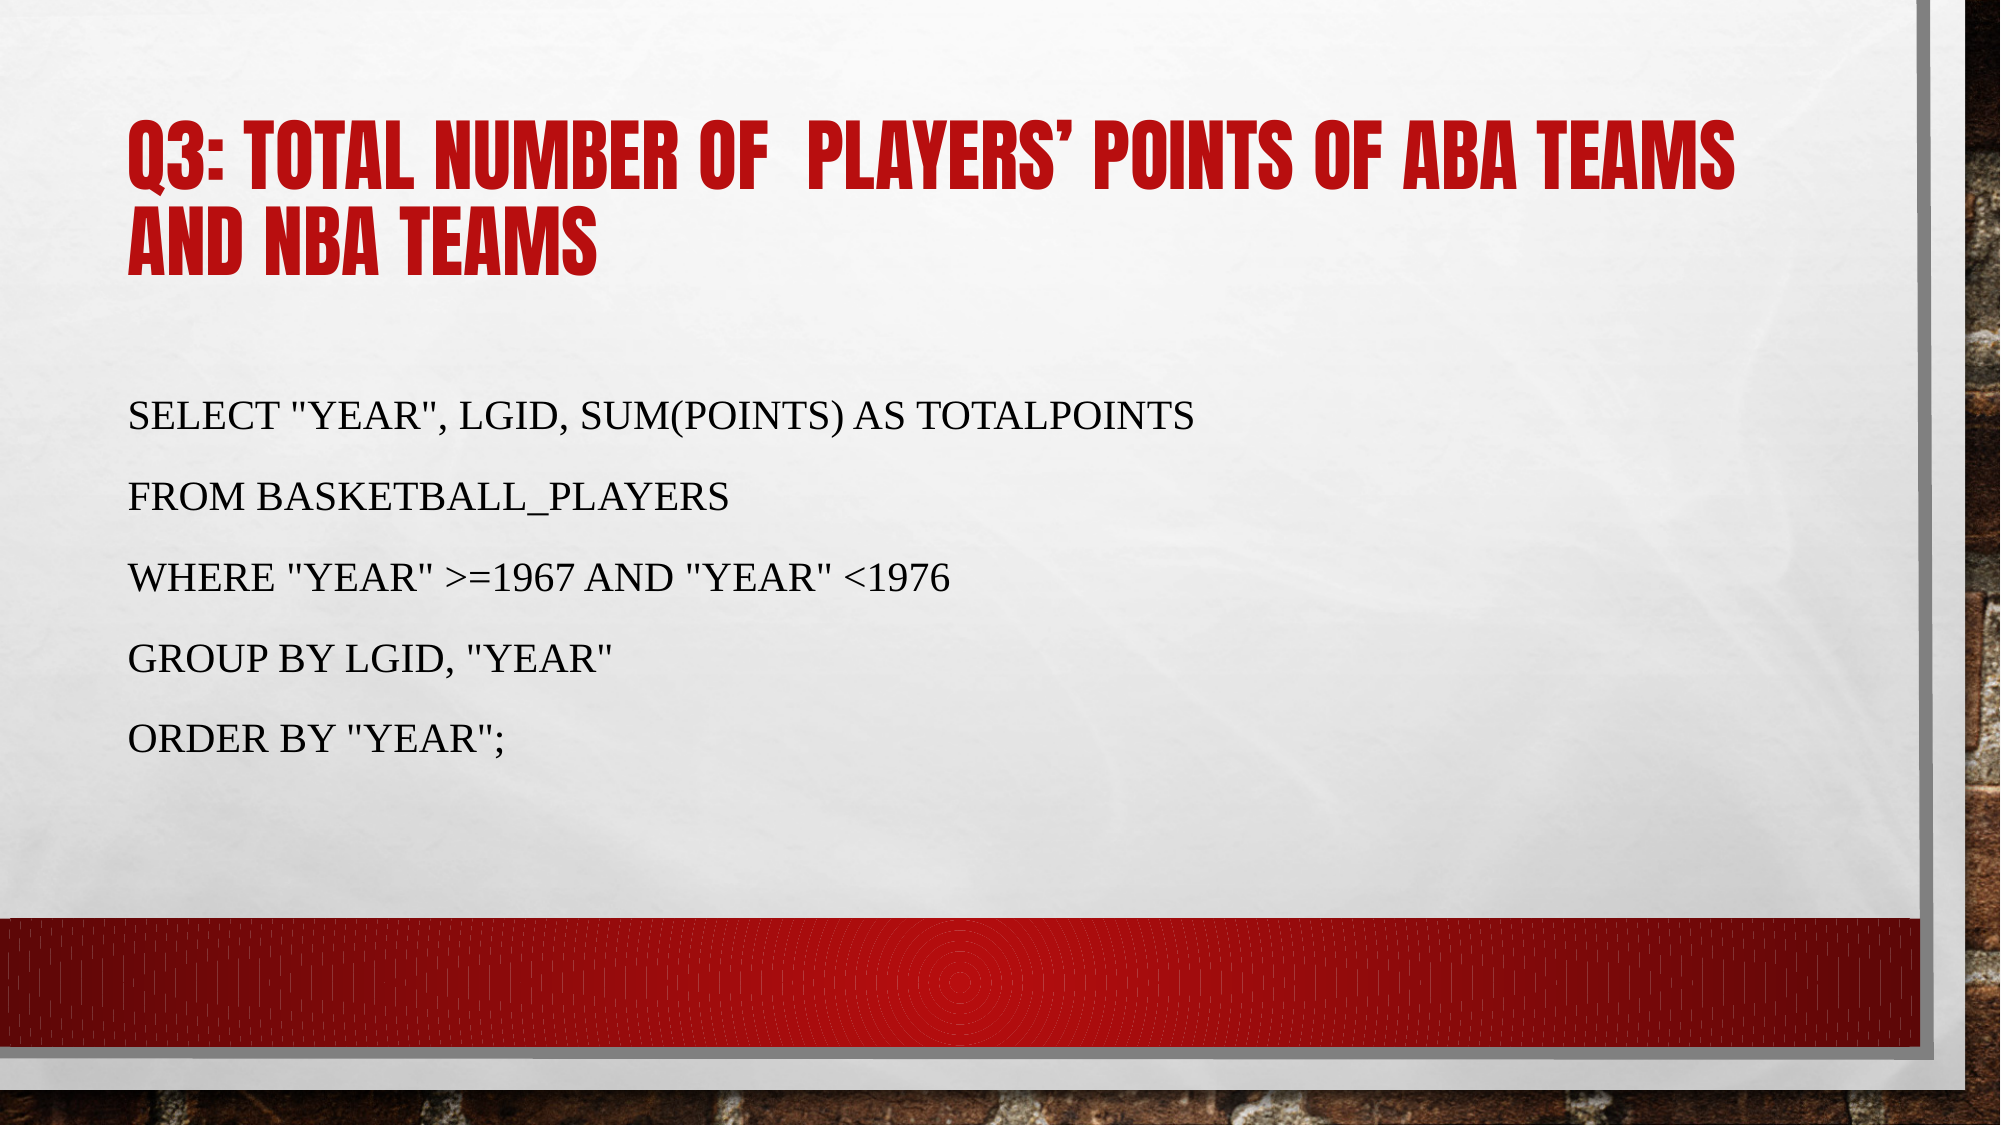

# Q3: TOTAL NUMBER OF  PLAYERS’ POINTS of ABA teams and NBA teams
SELECT "year", LGID, SUM(POINTS) as totalPoints
FROM BASKETBALL_PLAYERS
WHERE "year" >=1967 AND "year" <1976
GROUP BY LGID, "year"
ORDER BY "year";